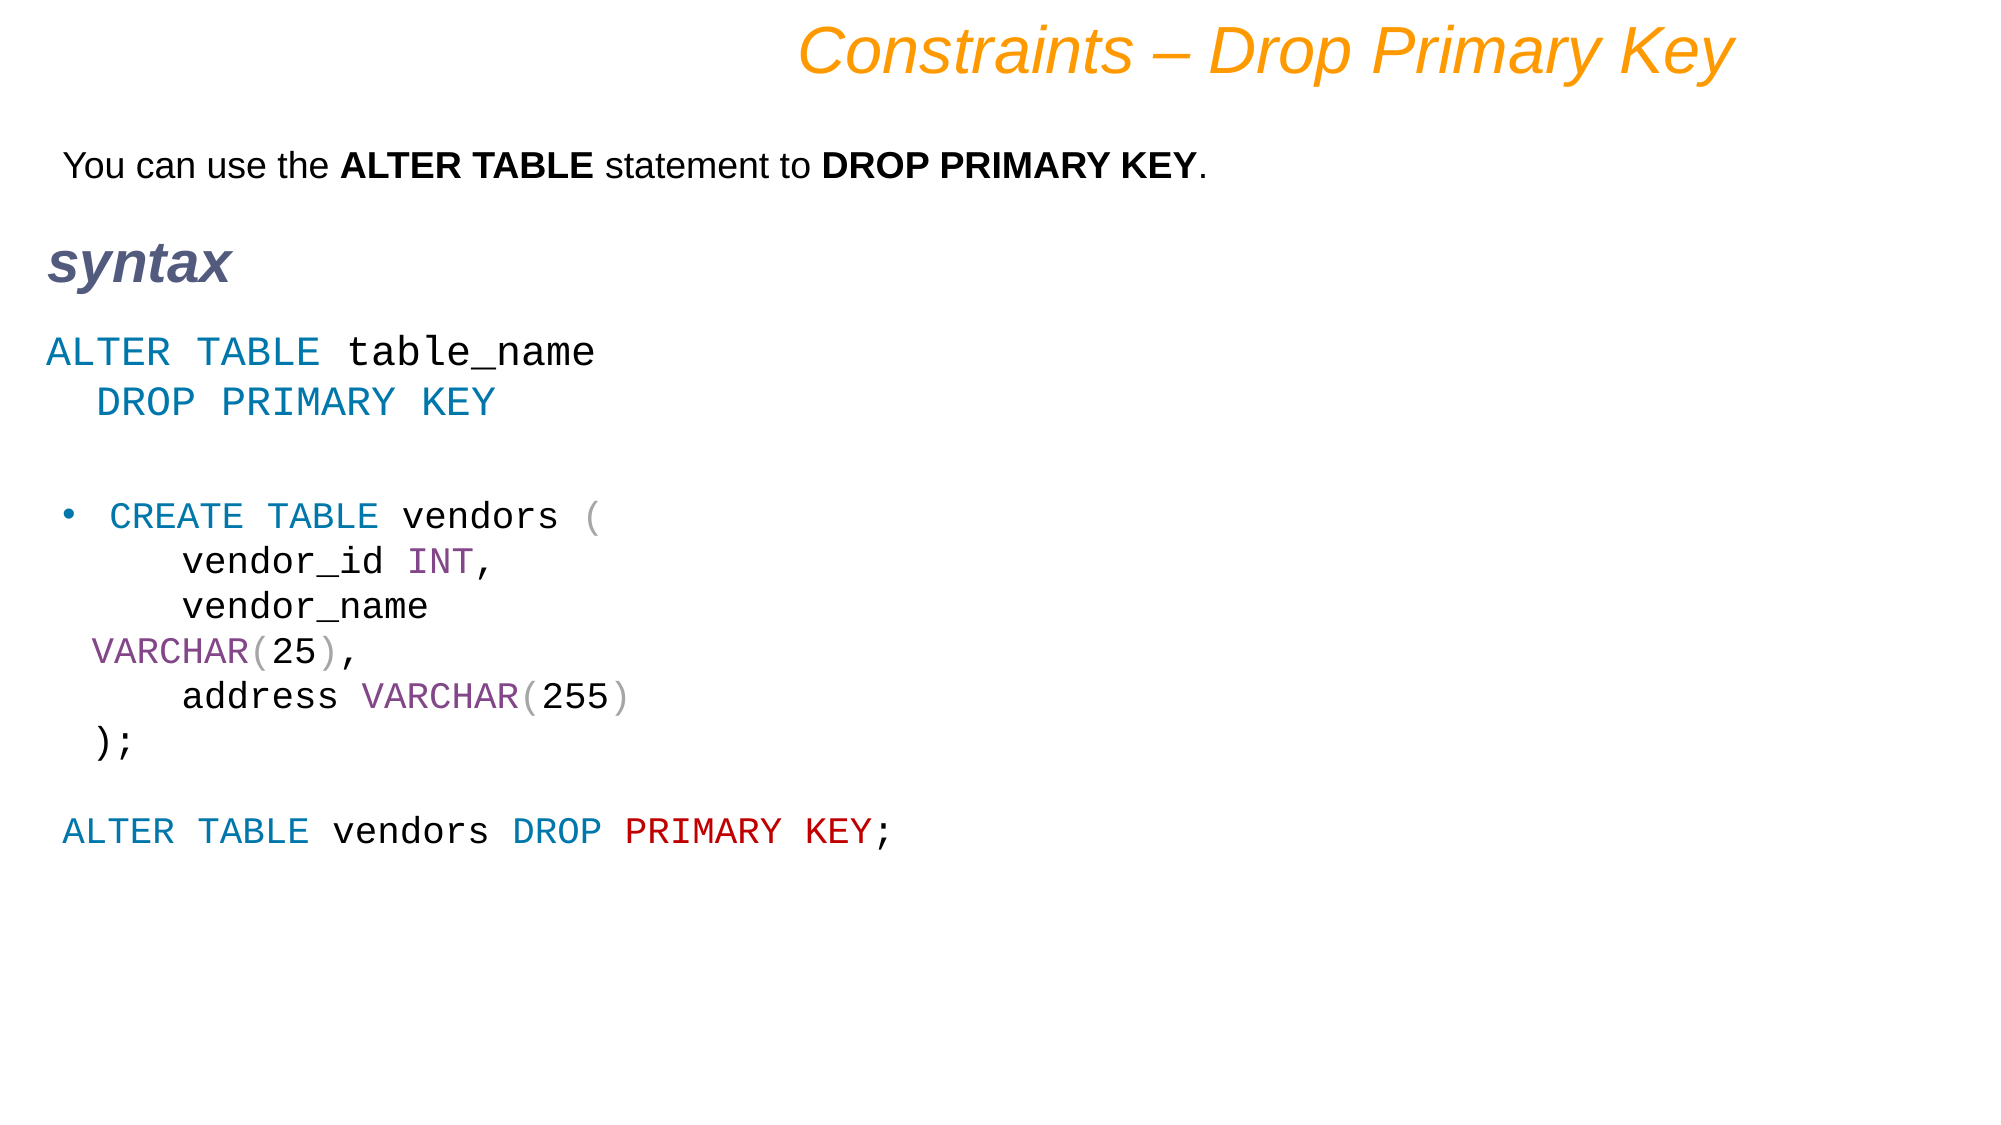

Constraints – Drop Primary Key
You can use the ALTER TABLE statement to DROP PRIMARY KEY.
syntax
ALTER TABLE table_name
  DROP PRIMARY KEY
CREATE TABLE vendors (
    vendor_id INT,
    vendor_name VARCHAR(25),
    address VARCHAR(255)
);
ALTER TABLE vendors DROP PRIMARY KEY;